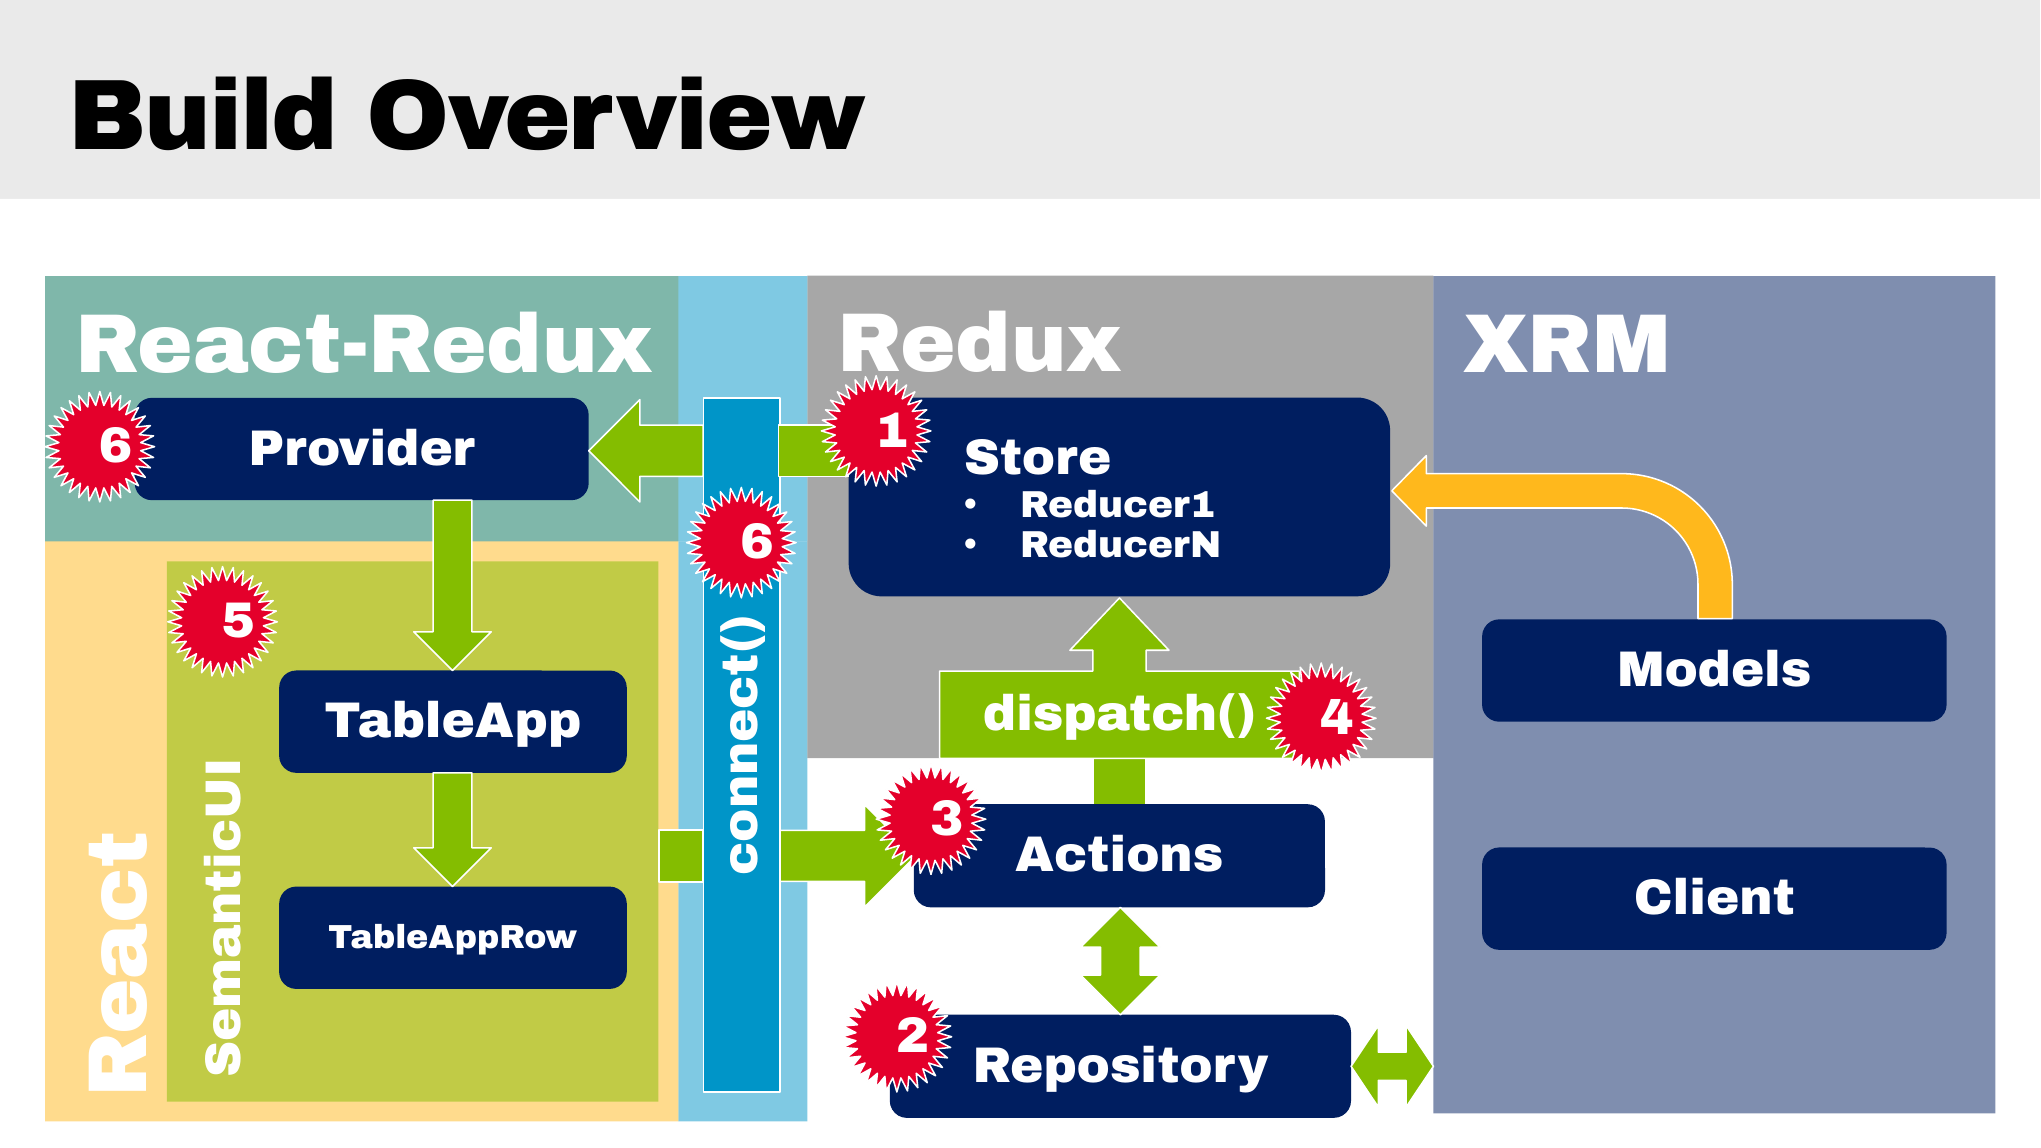

# Build Overview
Redux
React
React-Redux
XRM
1
6
Store
Reducer1
ReducerN
Provider
connect()

6

SemanticUI
5
dispatch()
Models
4
TableApp

3

Actions

Client
TableAppRow

2
Repository